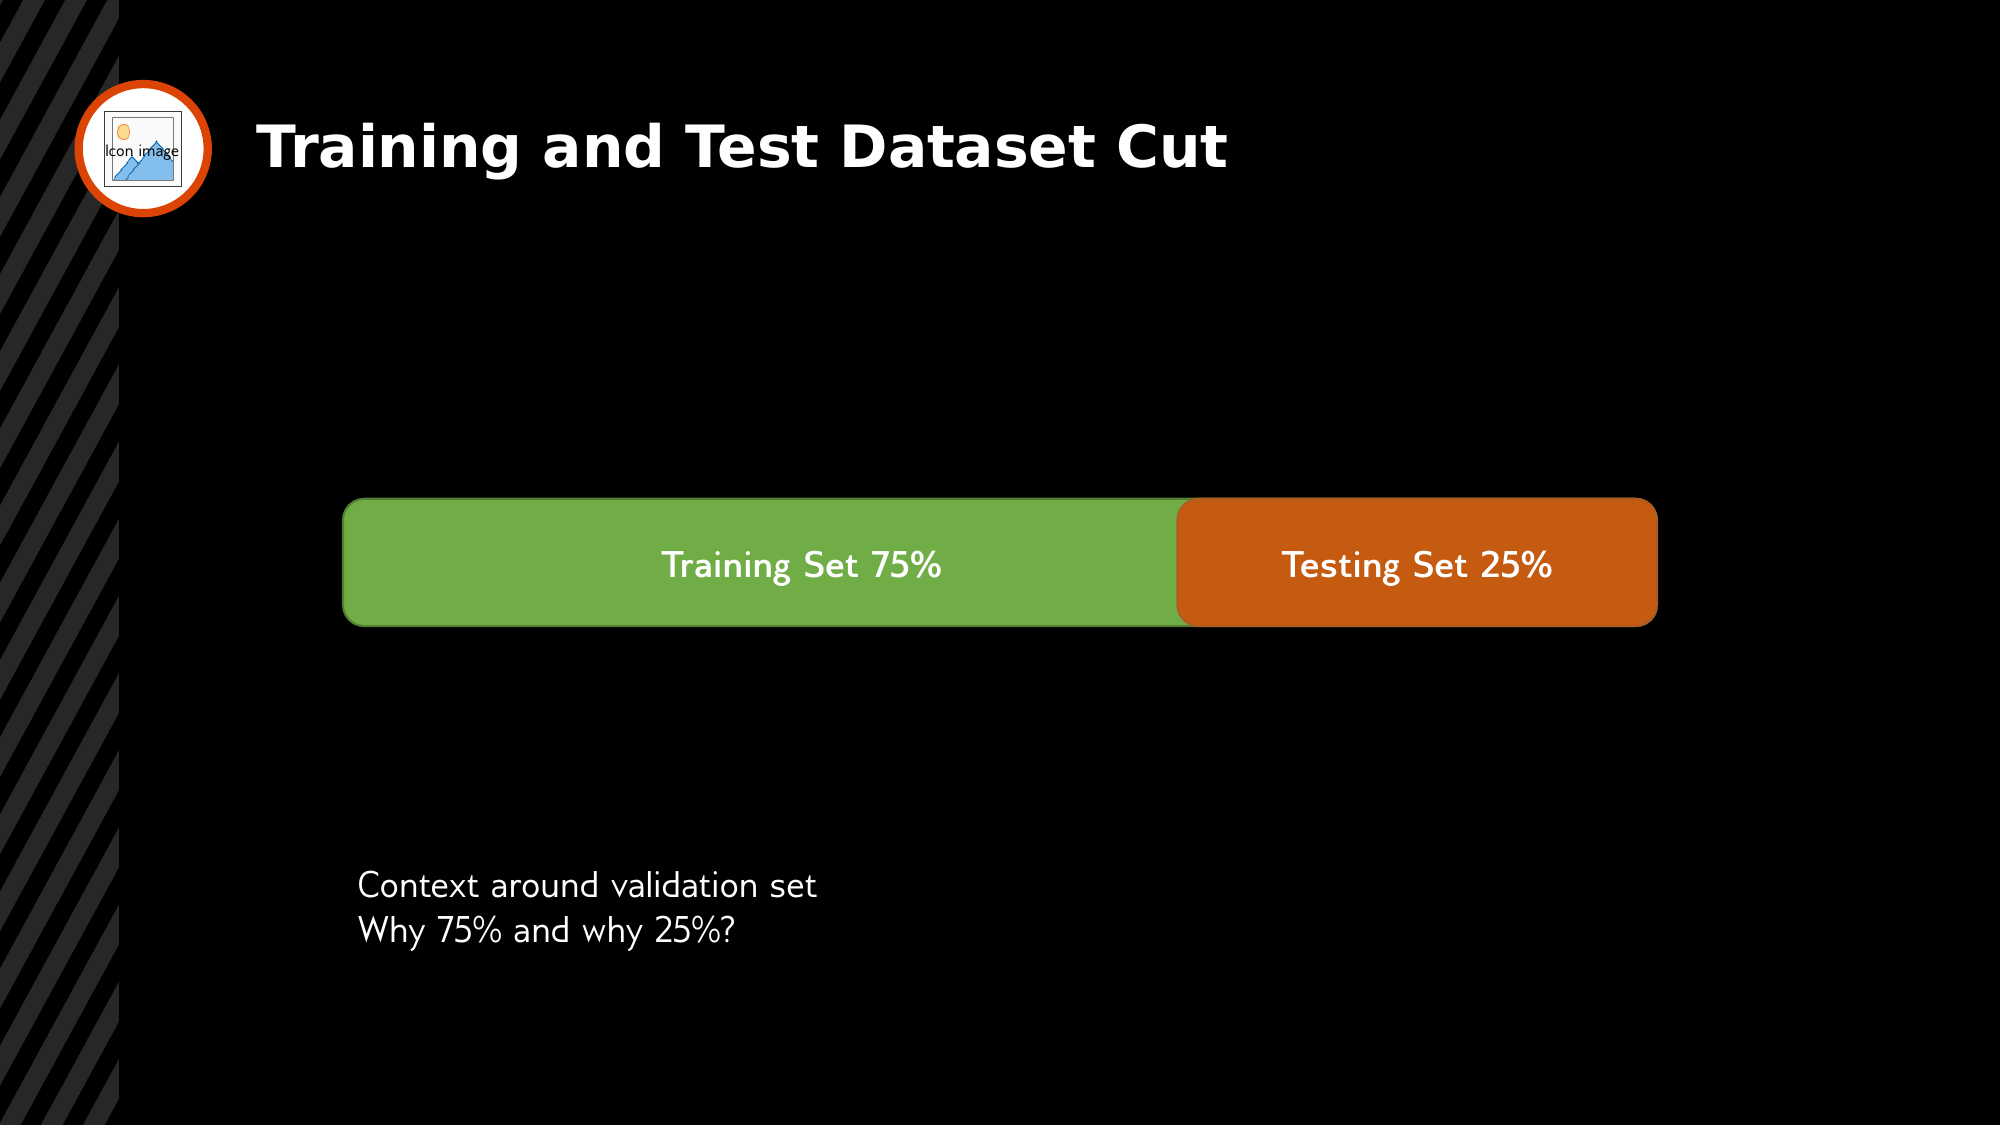

# Training and Test Dataset Cut
	            Training Set 75%
Testing Set 25%
Context around validation set
Why 75% and why 25%?